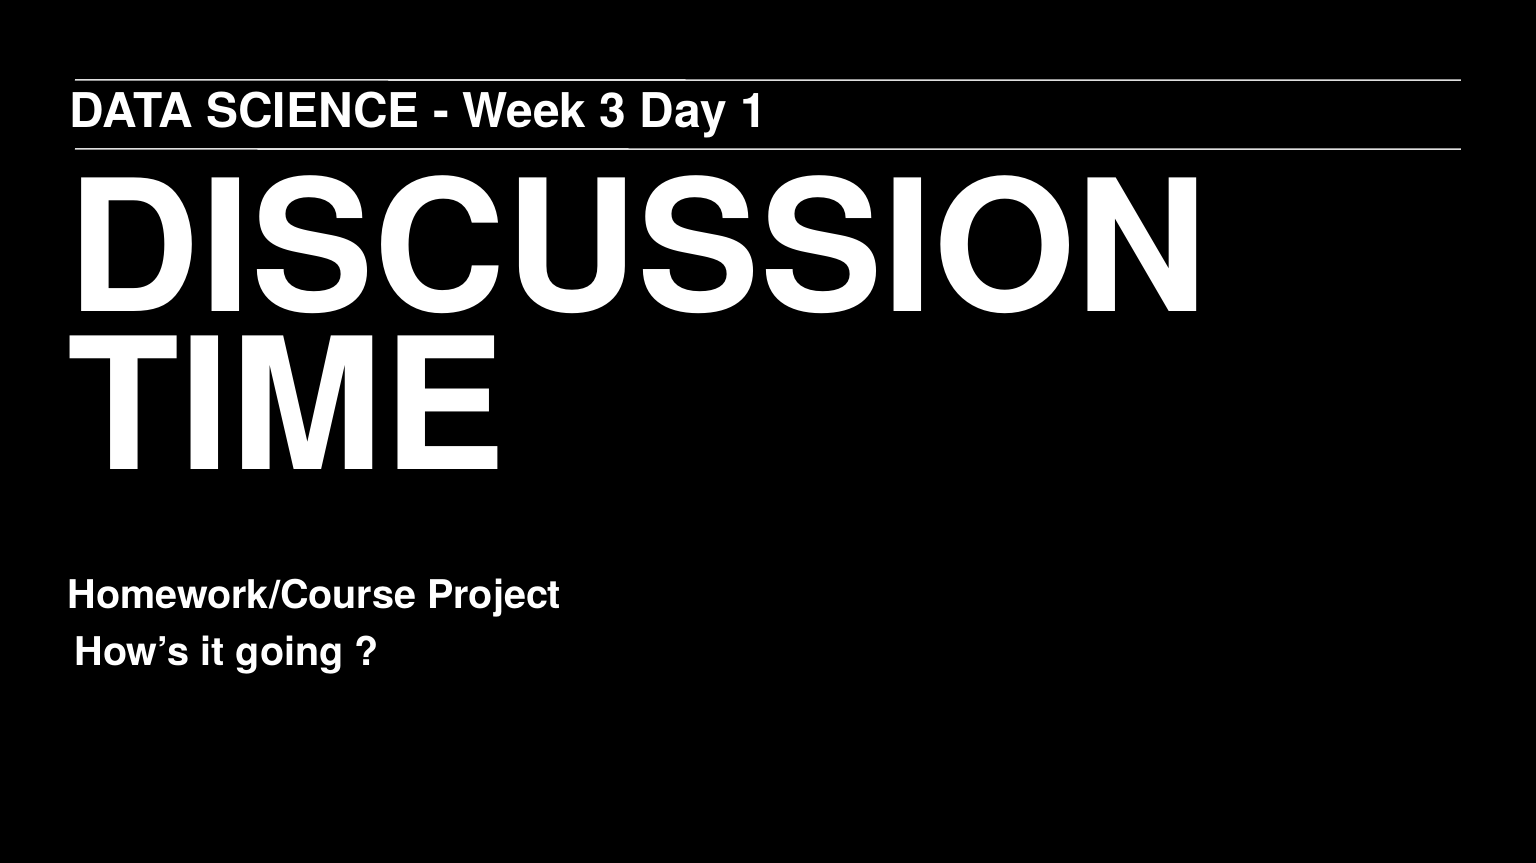

DATA SCIENCE - Week 3 Day 1

DISCUSSION TIME

Homework/Course Project
How’s it going ?